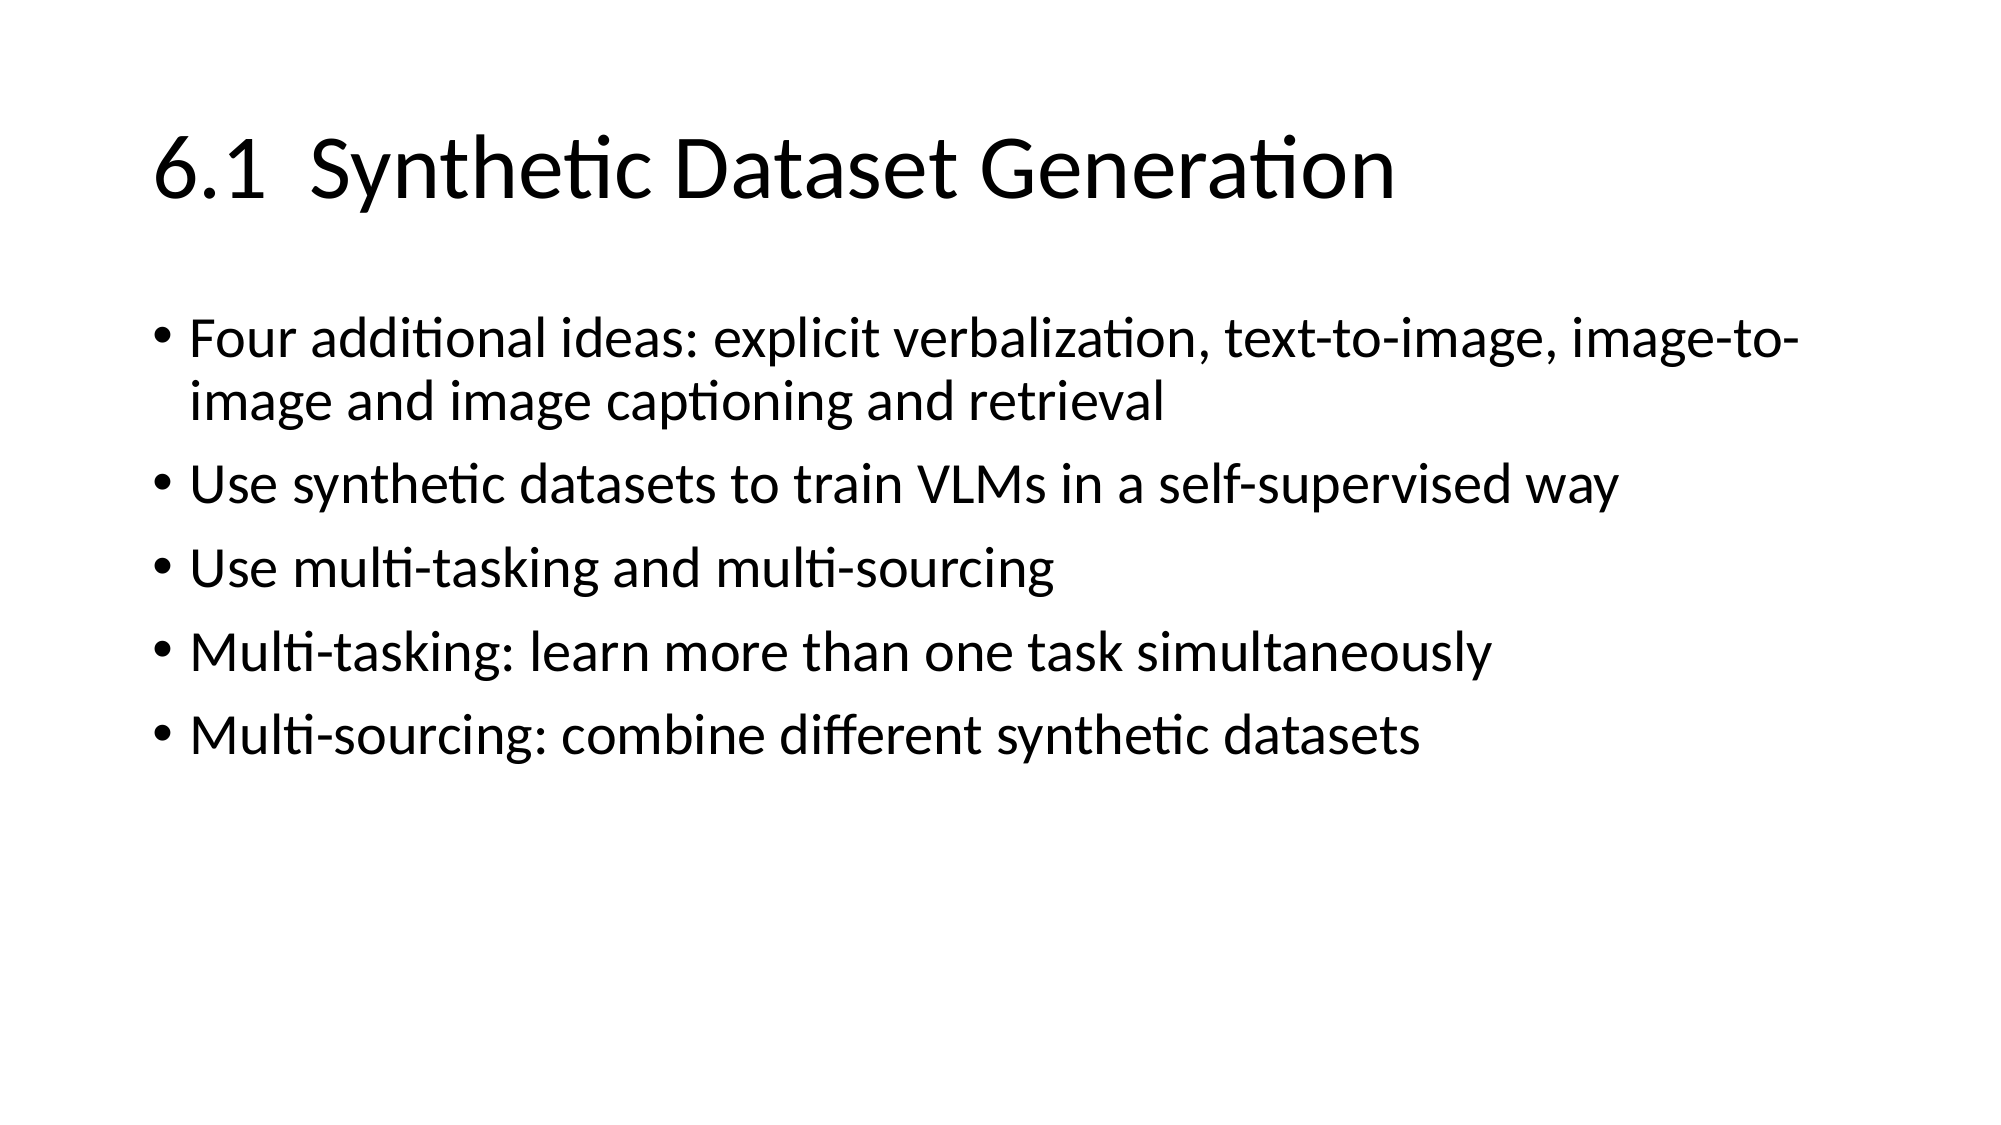

# 6.1  Synthetic Dataset Generation
Four additional ideas: explicit verbalization, text-to-image, image-to-image and image captioning and retrieval
Use synthetic datasets to train VLMs in a self-supervised way
Use multi-tasking and multi-sourcing
Multi-tasking: learn more than one task simultaneously
Multi-sourcing: combine different synthetic datasets